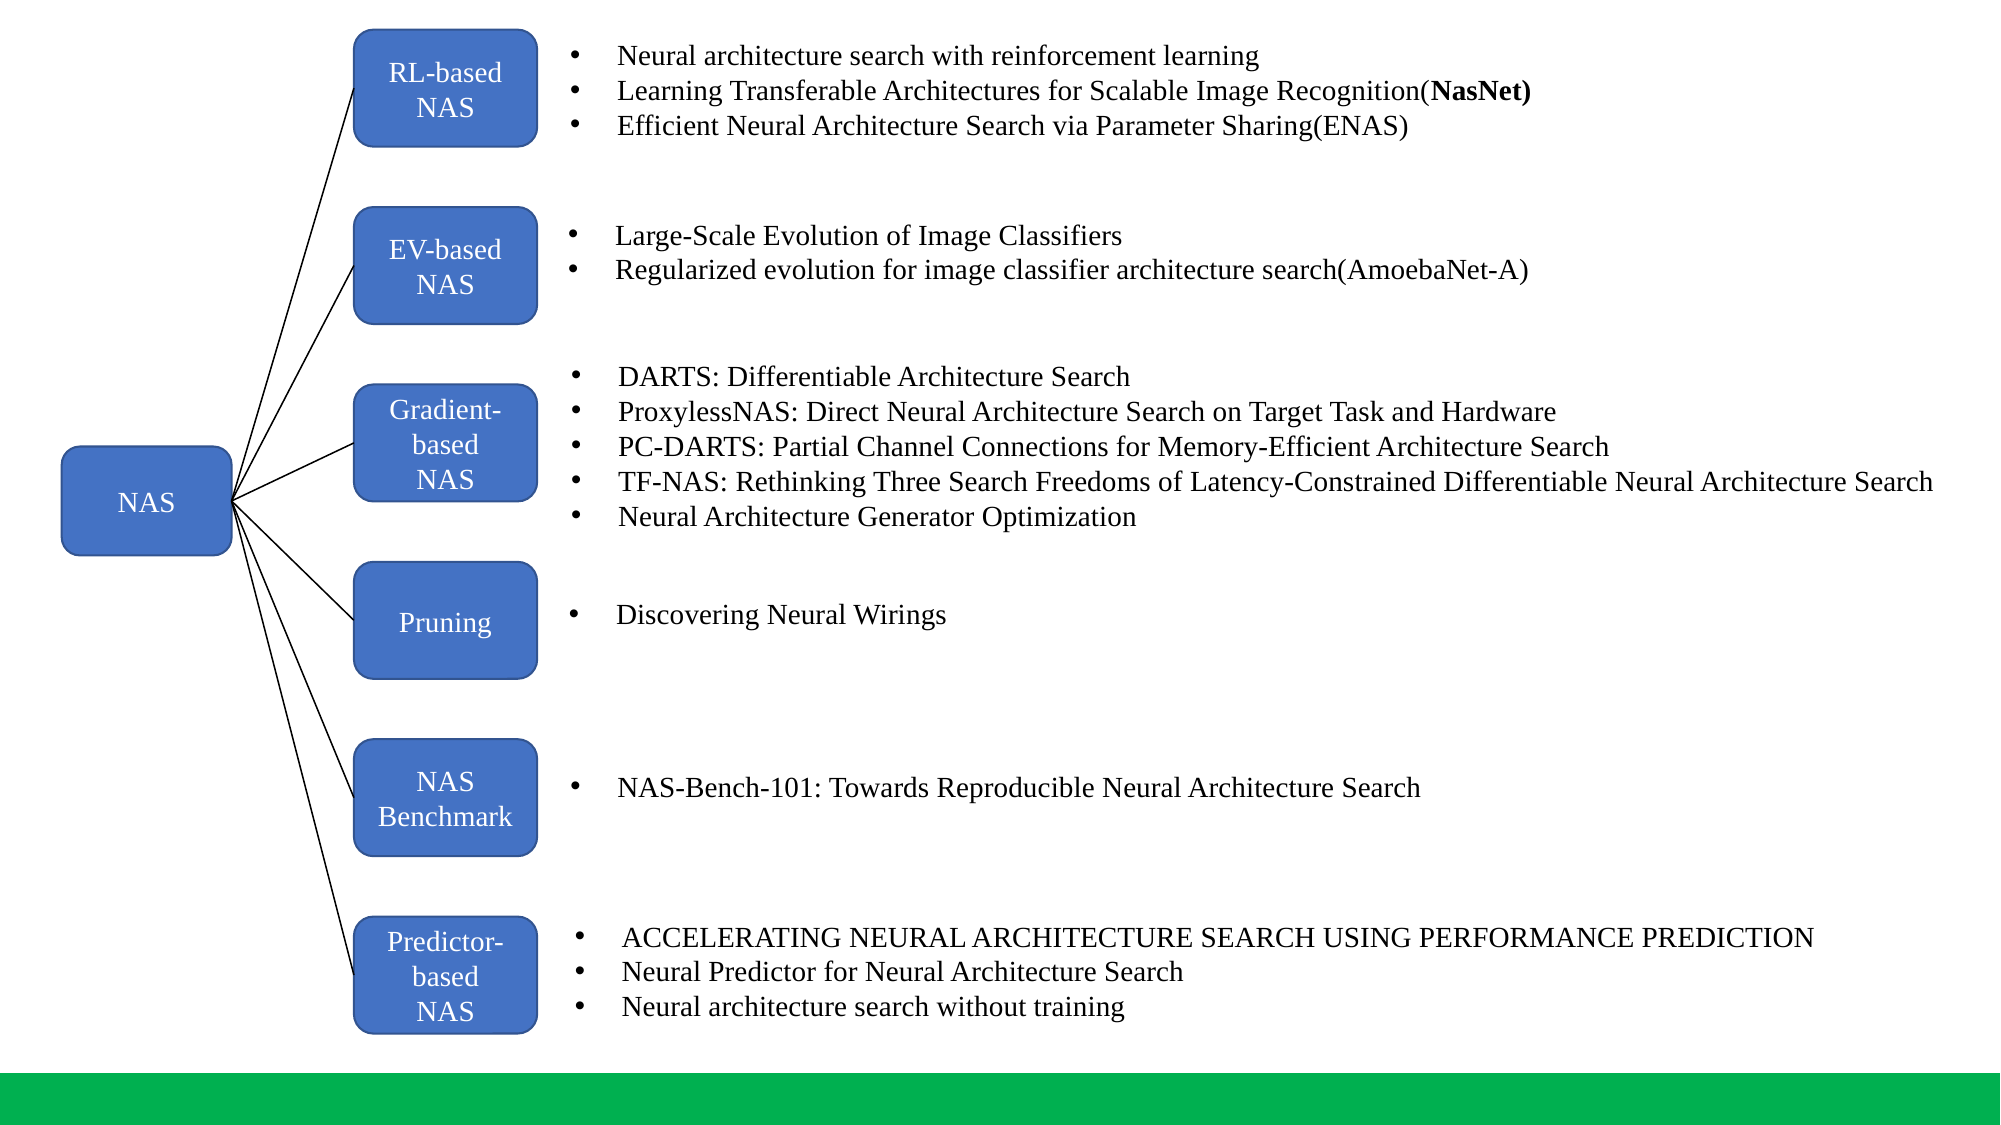

Neural architecture search with reinforcement learning
Learning Transferable Architectures for Scalable Image Recognition(NasNet)
Efficient Neural Architecture Search via Parameter Sharing(ENAS)
RL-based NAS
EV-based
NAS
Large-Scale Evolution of Image Classifiers
Regularized evolution for image classifier architecture search(AmoebaNet-A)
DARTS: Differentiable Architecture Search
ProxylessNAS: Direct Neural Architecture Search on Target Task and Hardware
PC-DARTS: Partial Channel Connections for Memory-Efficient Architecture Search
TF-NAS: Rethinking Three Search Freedoms of Latency-Constrained Differentiable Neural Architecture Search
Neural Architecture Generator Optimization
Gradient-based
NAS
NAS
Pruning
Discovering Neural Wirings
NAS Benchmark
NAS-Bench-101: Towards Reproducible Neural Architecture Search
ACCELERATING NEURAL ARCHITECTURE SEARCH USING PERFORMANCE PREDICTION
Neural Predictor for Neural Architecture Search
Neural architecture search without training
Predictor-based
NAS